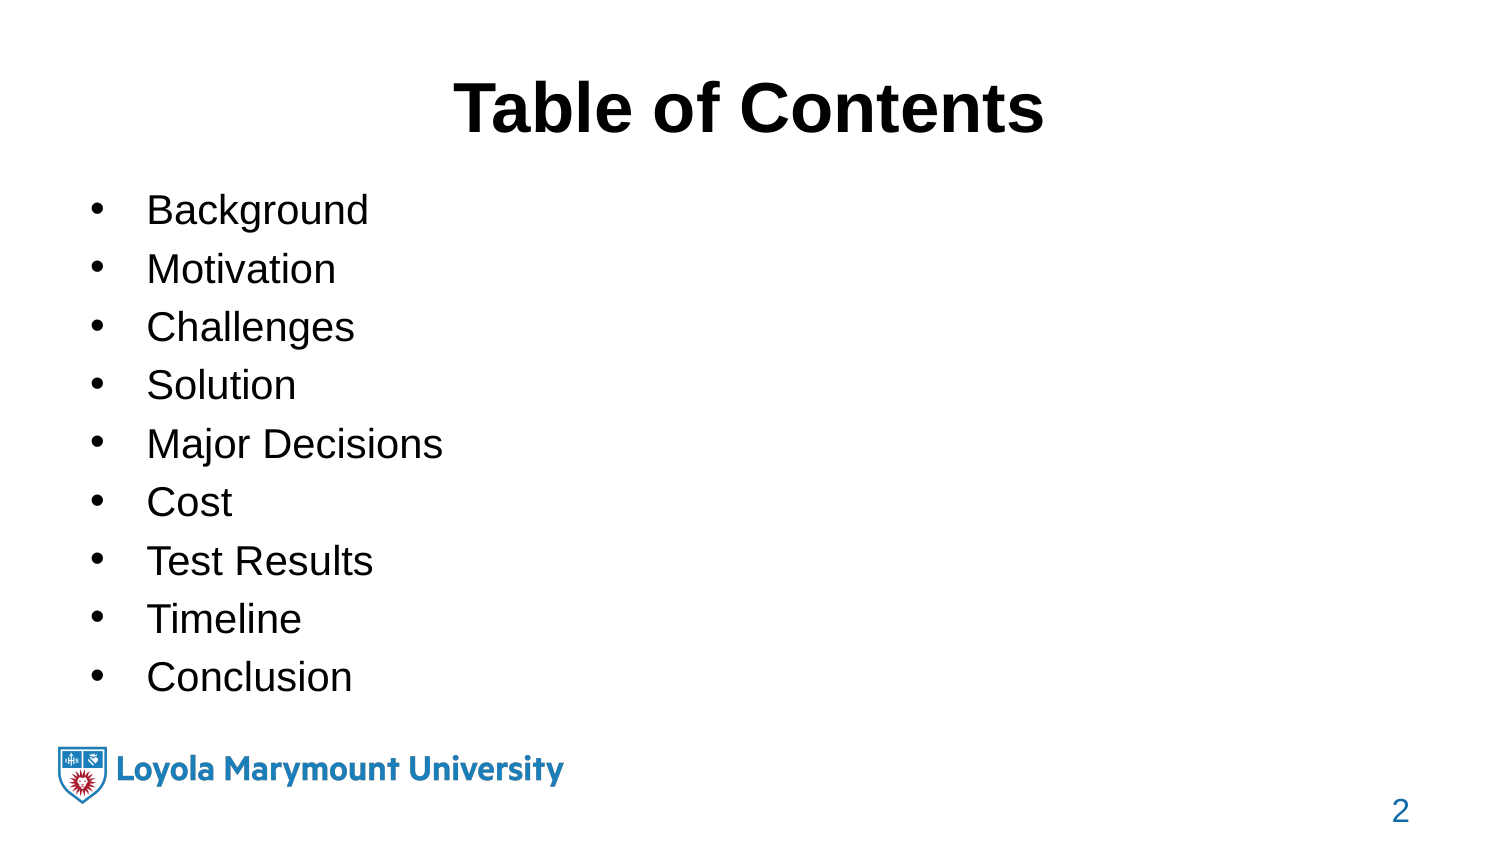

# Table of Contents
Background
Motivation
Challenges
Solution
Major Decisions
Cost
Test Results
Timeline
Conclusion
2